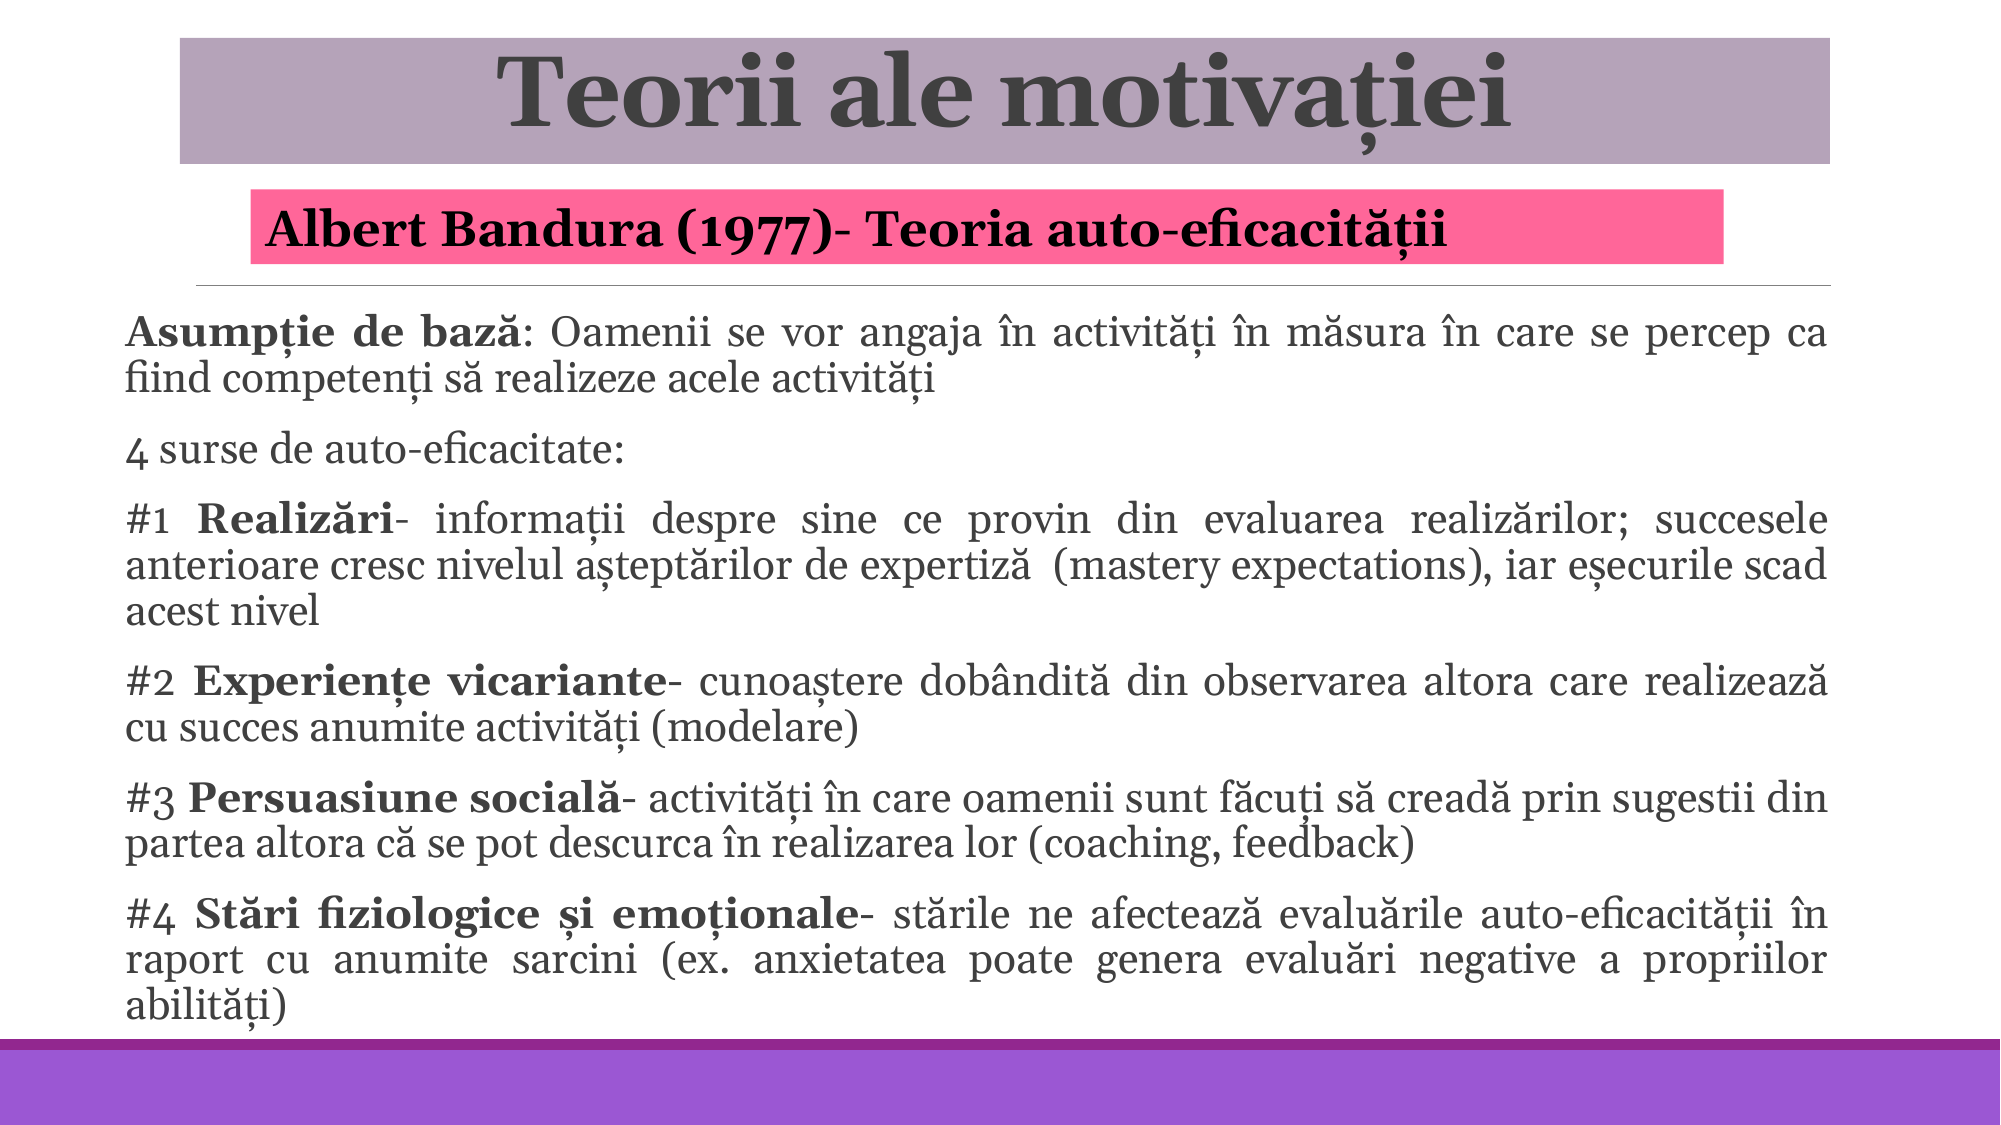

Teorii ale motivației
Albert Bandura (1977)- Teoria auto-eficacității
Asumpție de bază: Oamenii se vor angaja în activități în măsura în care se percep ca fiind competenți să realizeze acele activități
4 surse de auto-eficacitate:
#1 Realizări- informații despre sine ce provin din evaluarea realizărilor; succesele anterioare cresc nivelul așteptărilor de expertiză  (mastery expectations), iar eșecurile scad acest nivel
#2 Experiențe vicariante- cunoaștere dobândită din observarea altora care realizează cu succes anumite activități (modelare)
#3 Persuasiune socială- activități în care oamenii sunt făcuți să creadă prin sugestii din partea altora că se pot descurca în realizarea lor (coaching, feedback)
#4 Stări fiziologice și emoționale- stările ne afectează evaluările auto-eficacității în raport cu anumite sarcini (ex. anxietatea poate genera evaluări negative a propriilor abilități)